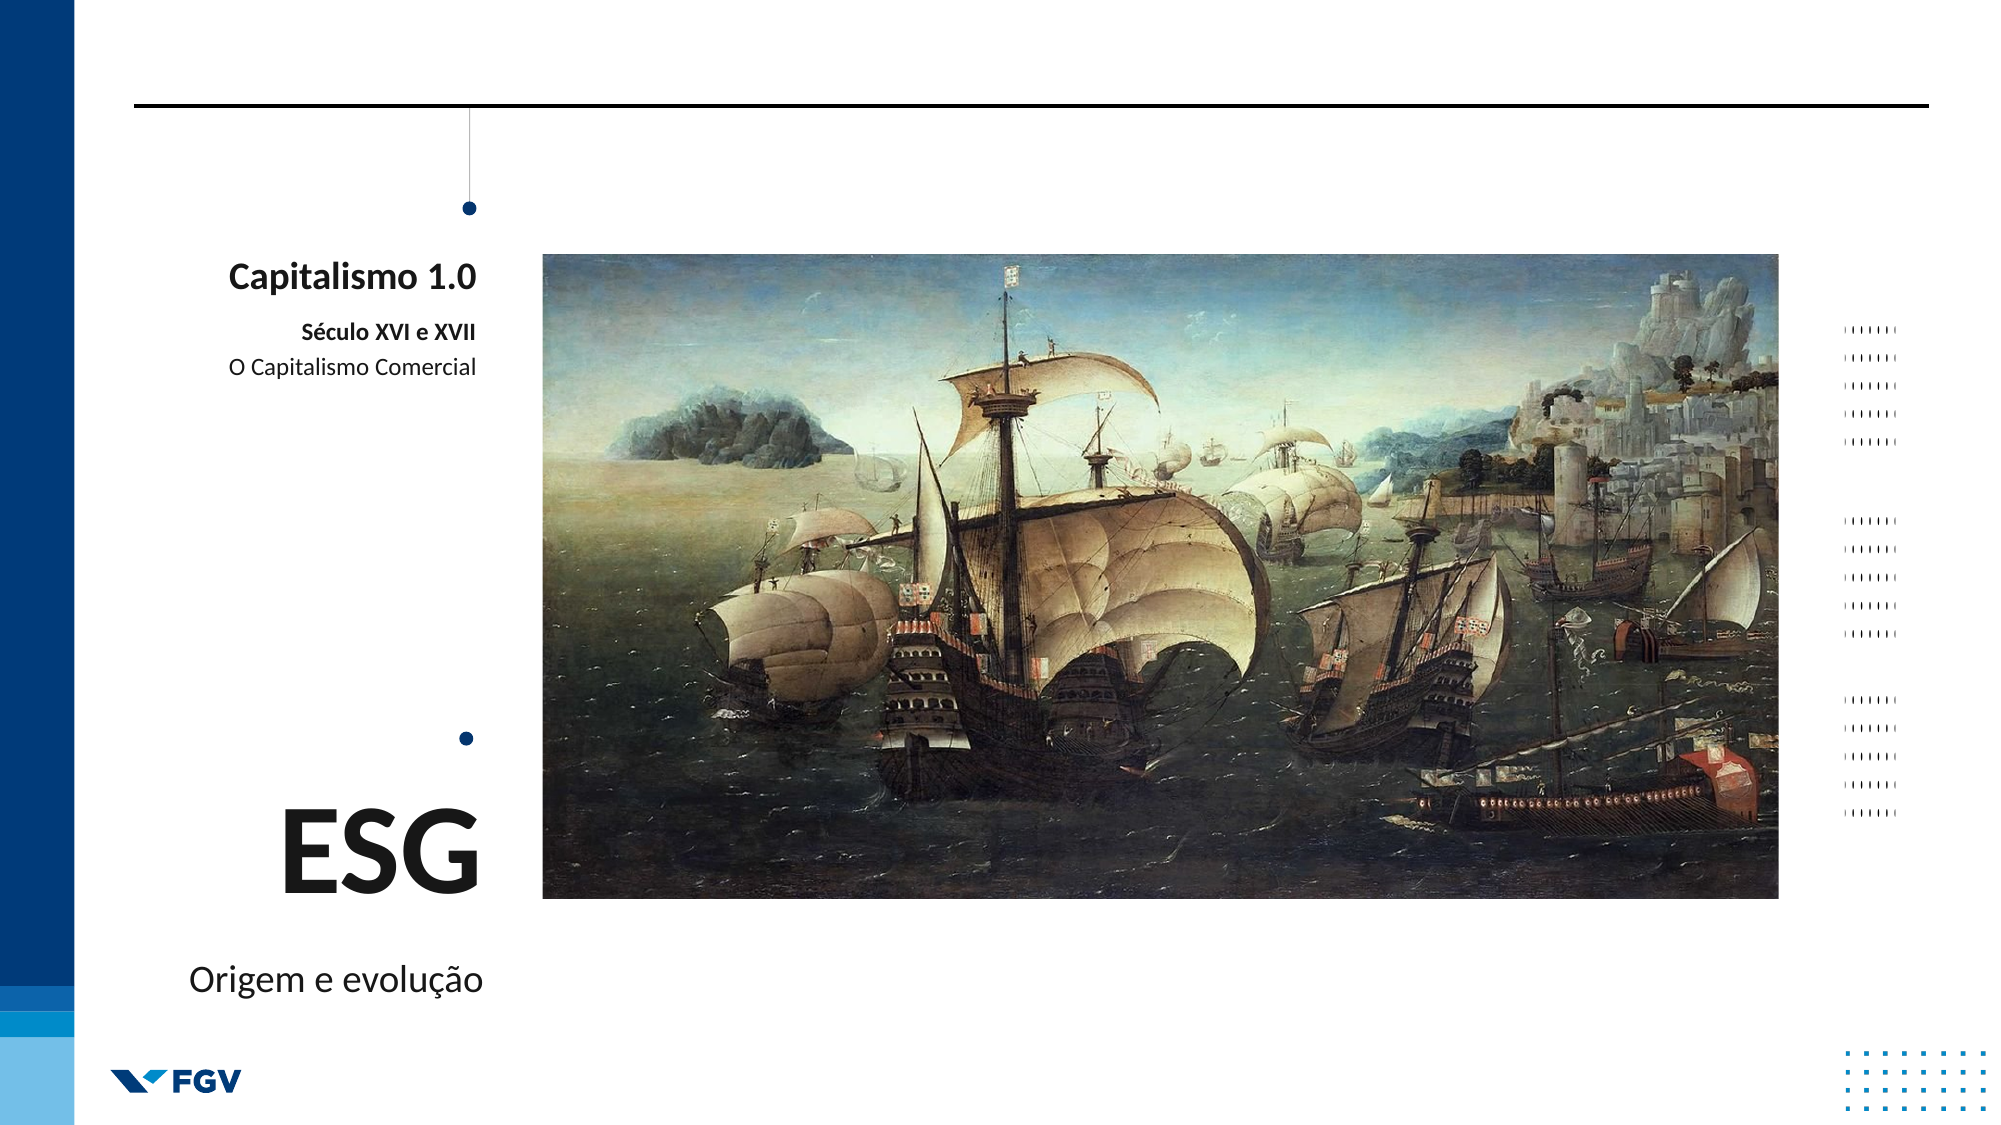

Capitalismo 1.0

Século XVI e XVII
O Capitalismo Comercial

ESG
Origem e evolução